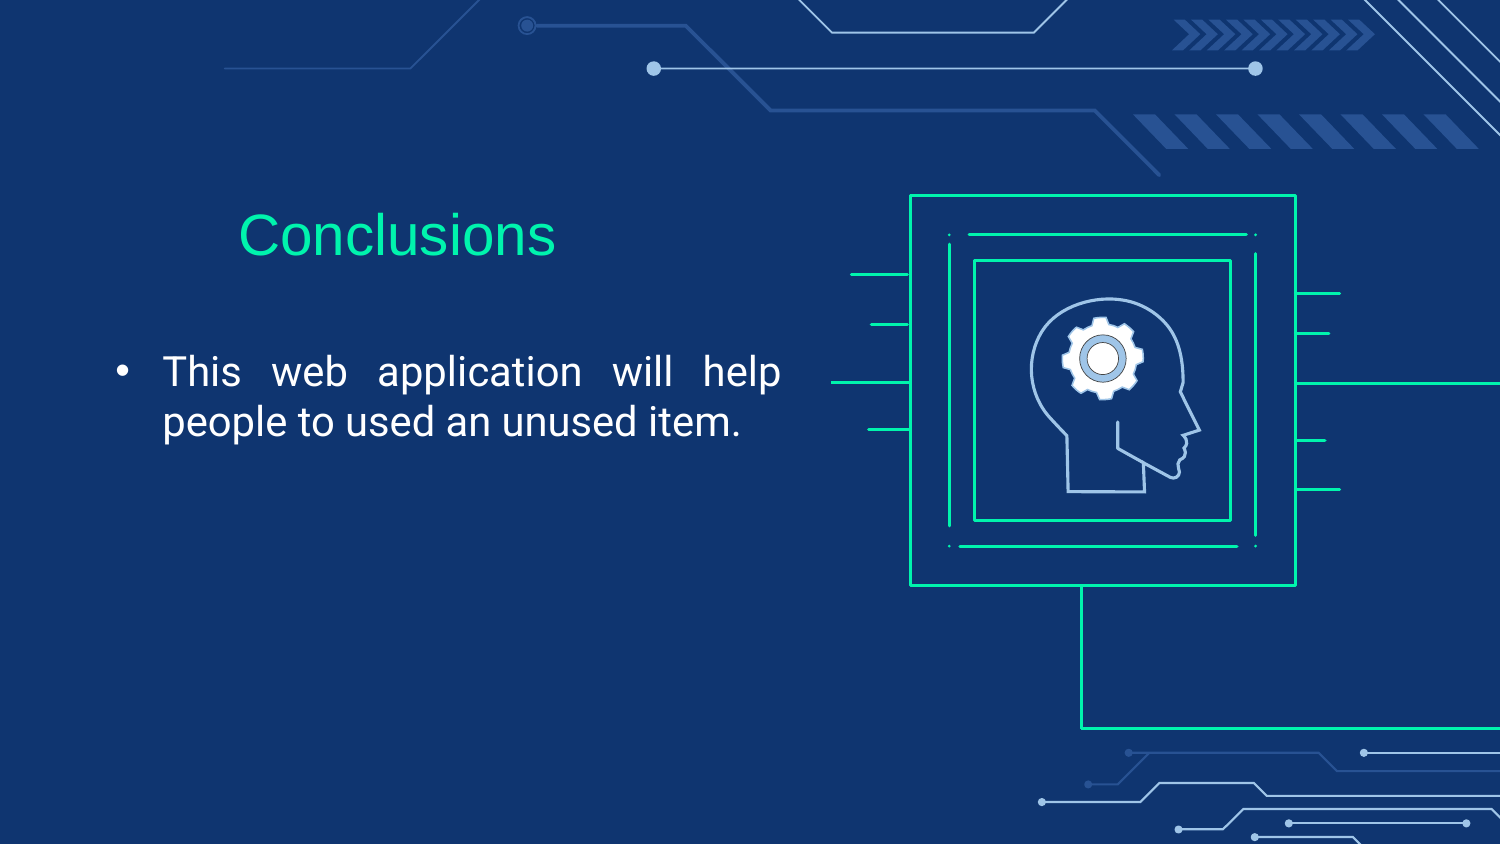

# Conclusions

This web application will help people to used an unused item.